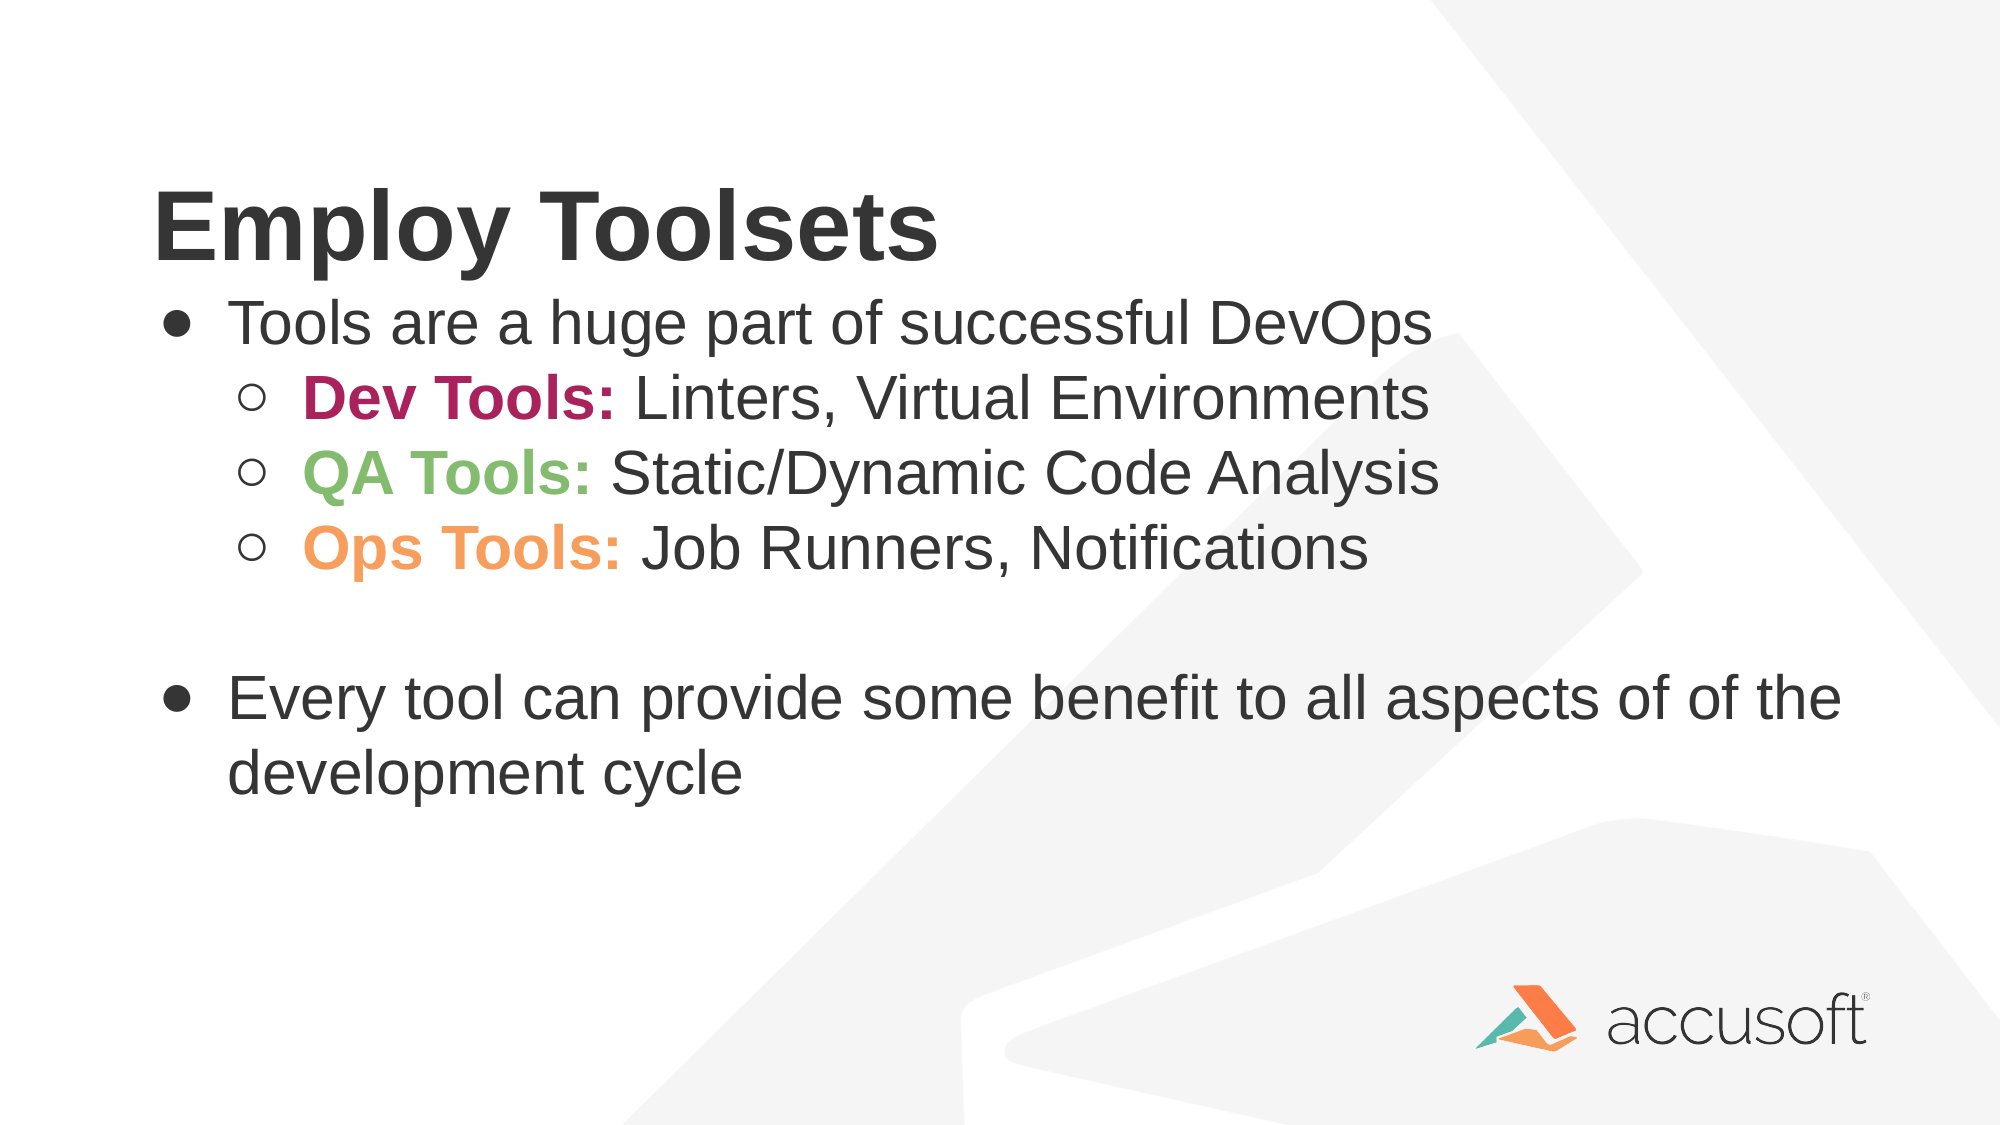

# Employ Toolsets
Tools are a huge part of successful DevOps
Dev Tools: Linters, Virtual Environments
QA Tools: Static/Dynamic Code Analysis
Ops Tools: Job Runners, Notifications
Every tool can provide some benefit to all aspects of of the development cycle